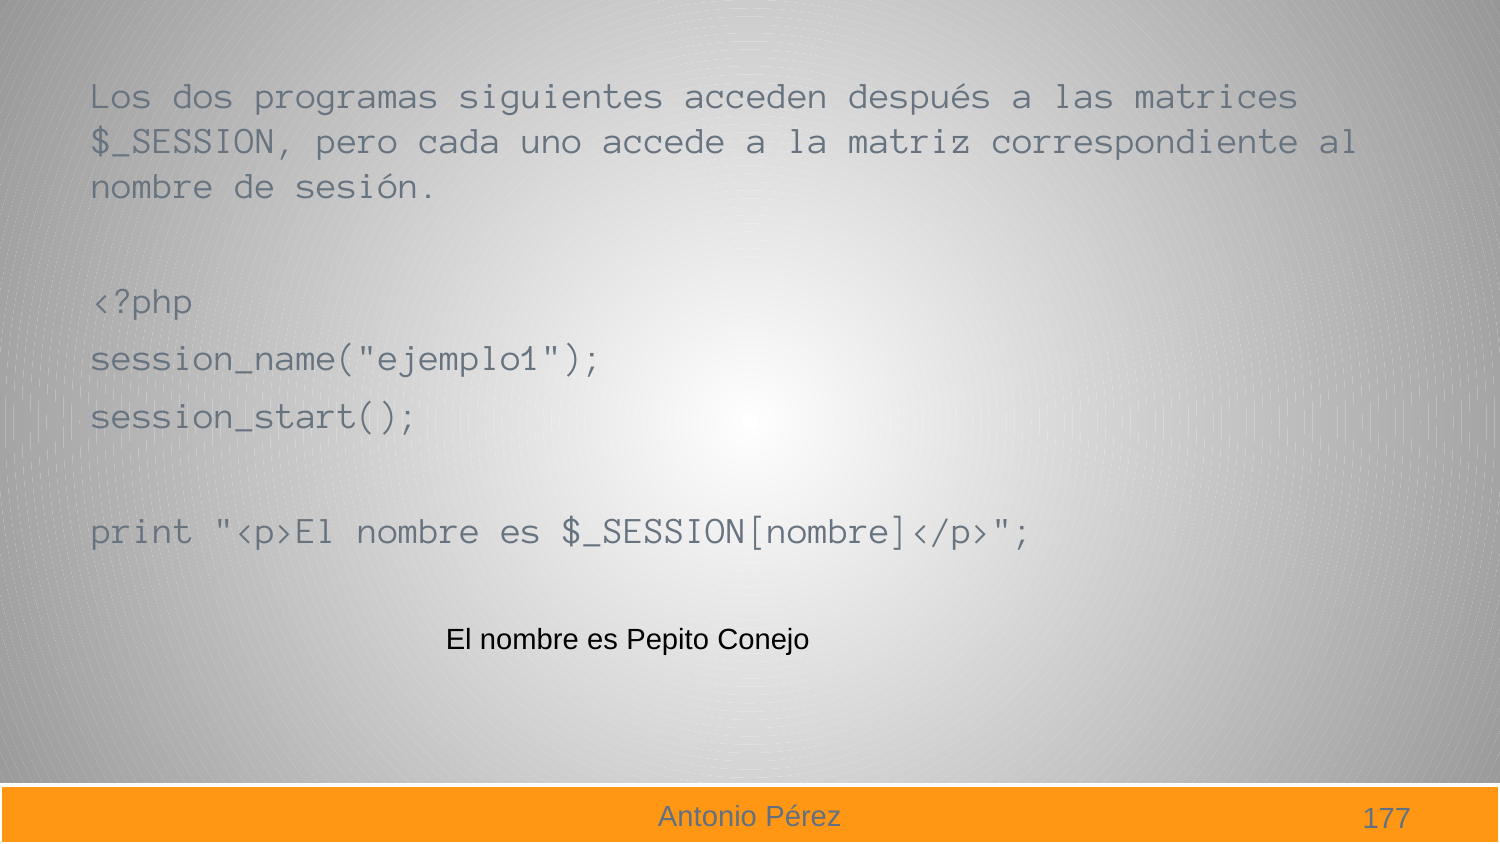

Los dos programas siguientes acceden después a las matrices $_SESSION, pero cada uno accede a la matriz correspondiente al nombre de sesión.

<?php
session_name("ejemplo1");
session_start();

print "<p>El nombre es $_SESSION[nombre]</p>";
El nombre es Pepito Conejo
177